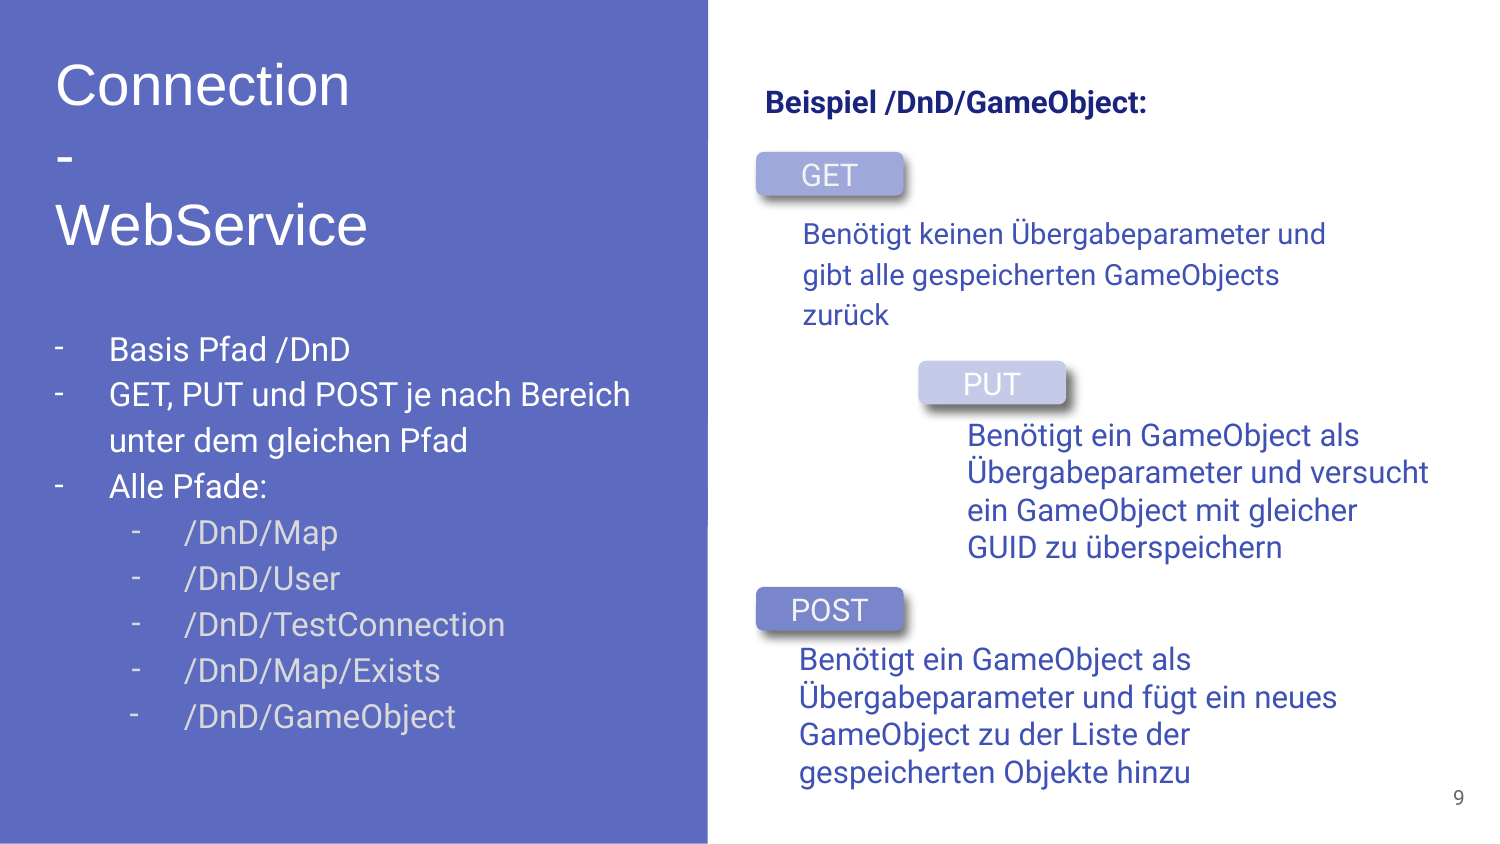

# Connection
-
WebService
Beispiel /DnD/GameObject:

Benötigt keinen Übergabeparameter und gibt alle gespeicherten GameObjects zurück

GET
Basis Pfad /DnD
GET, PUT und POST je nach Bereich unter dem gleichen Pfad
Alle Pfade:
/DnD/Map
/DnD/User
/DnD/TestConnection
/DnD/Map/Exists
/DnD/GameObject

Benötigt ein GameObject als Übergabeparameter und versucht ein GameObject mit gleicher GUID zu überspeichern
PUT

Benötigt ein GameObject als Übergabeparameter und fügt ein neues GameObject zu der Liste der gespeicherten Objekte hinzu
POST
9